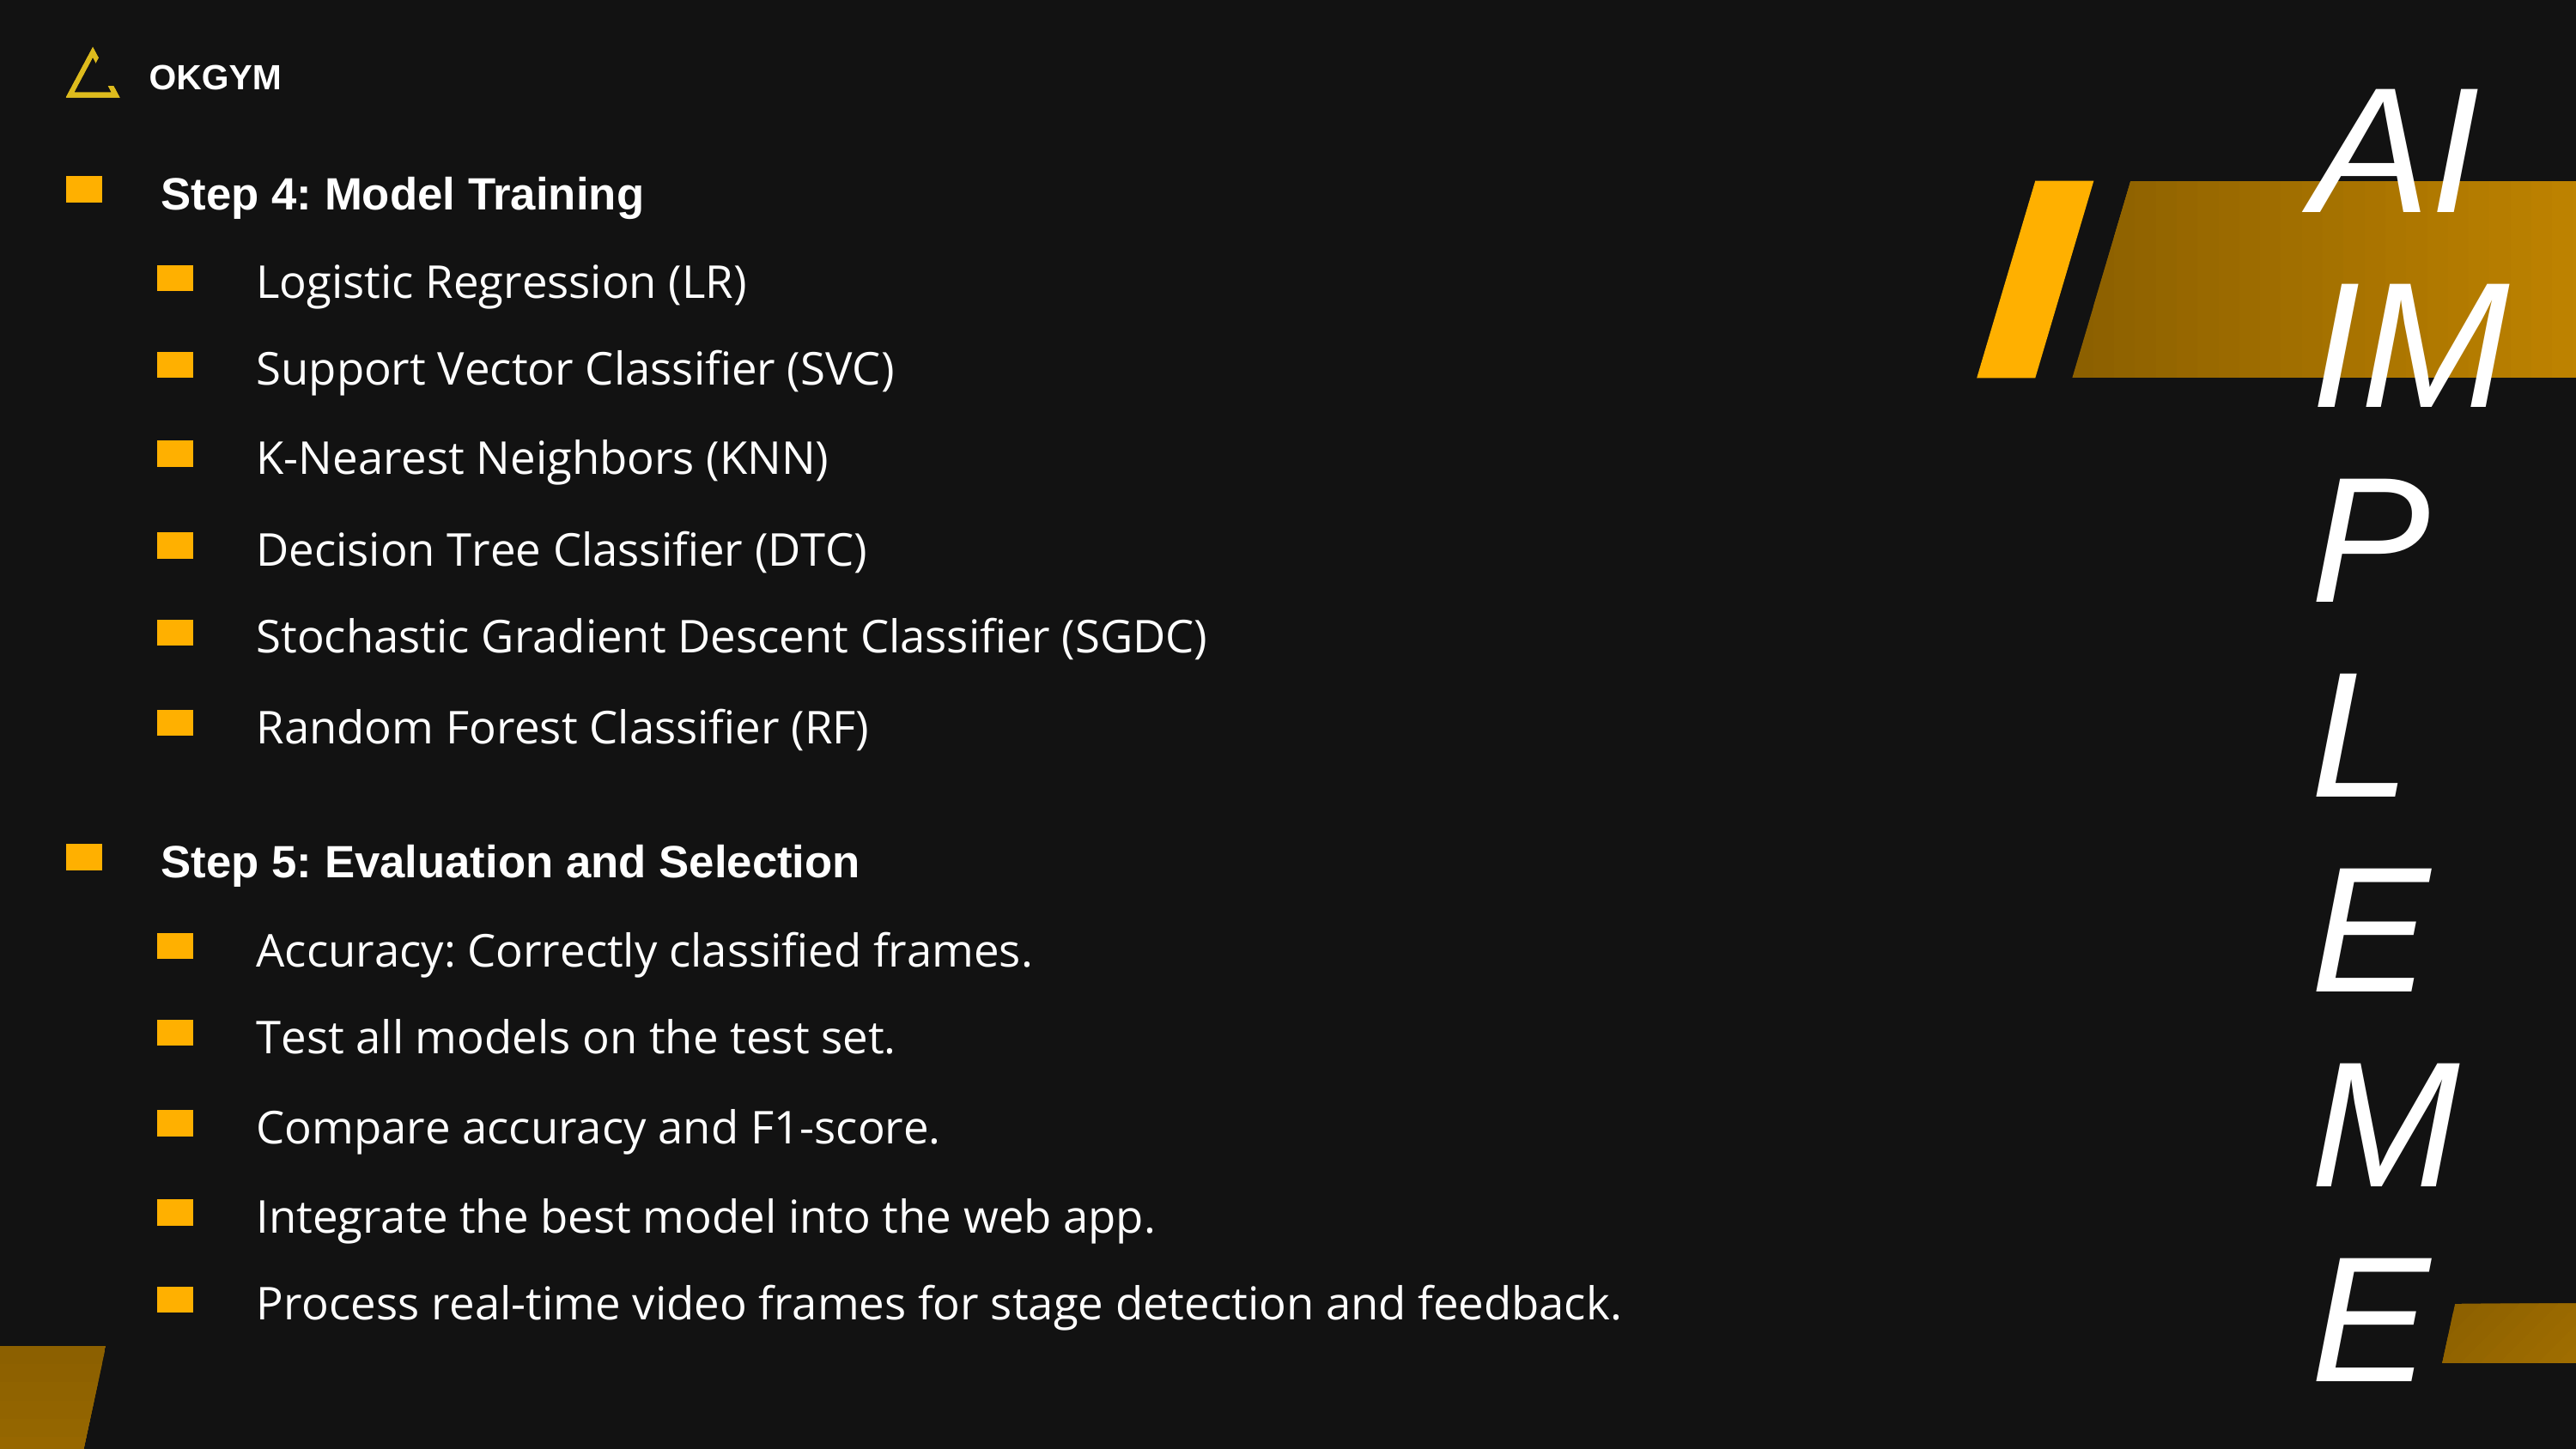

OKGYM
AI IMPLEMENTATION
Step 4: Model Training

Logistic Regression (LR)

Support Vector Classifier (SVC)

K-Nearest Neighbors (KNN)

Decision Tree Classifier (DTC)

Stochastic Gradient Descent Classifier (SGDC)

Random Forest Classifier (RF)

Step 5: Evaluation and Selection

Accuracy: Correctly classified frames.

Test all models on the test set.

Compare accuracy and F1-score.

Integrate the best model into the web app.

Process real-time video frames for stage detection and feedback.